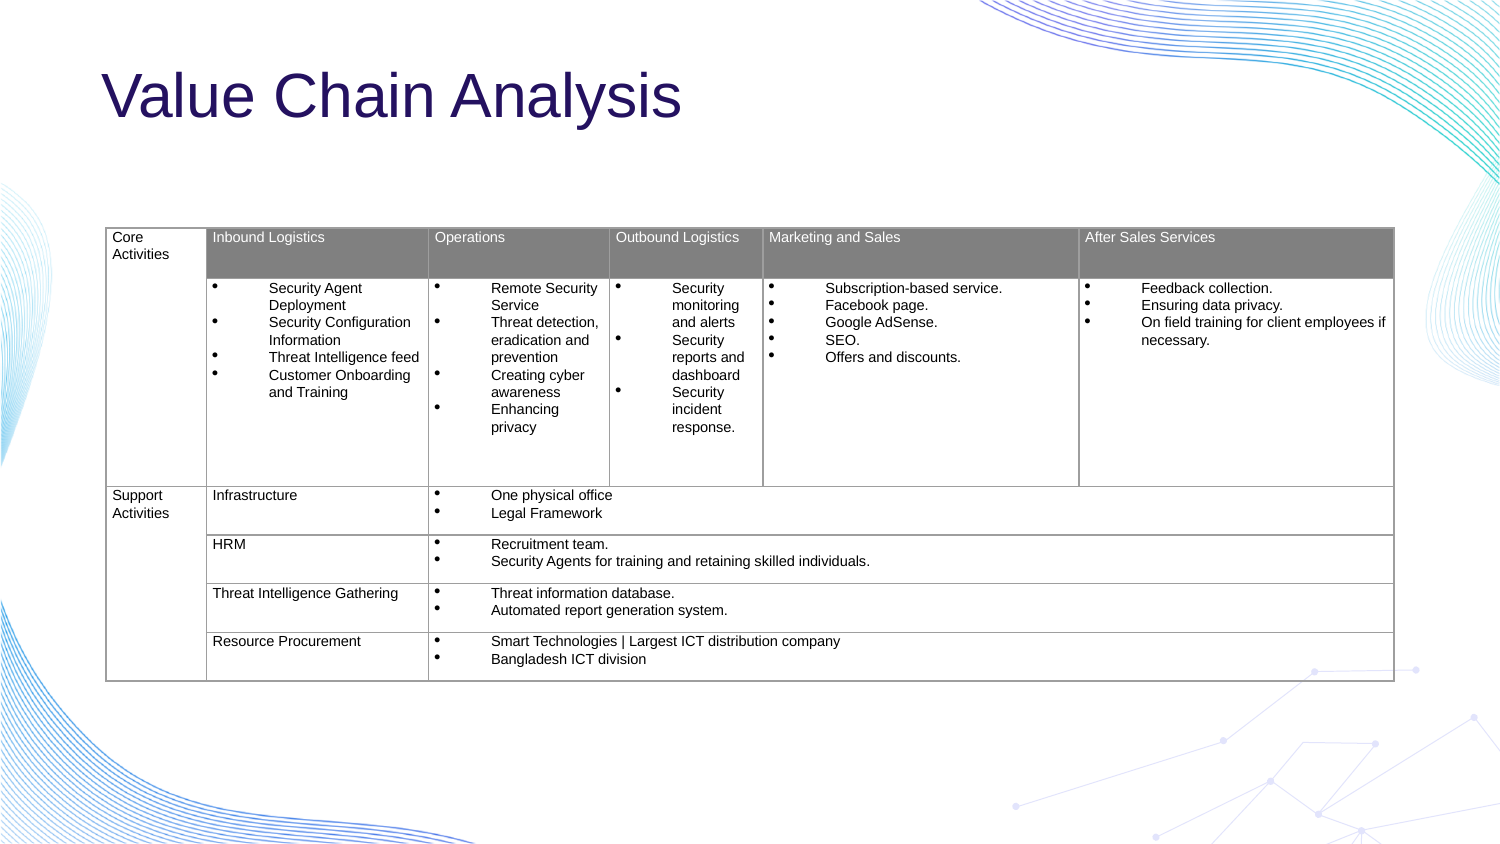

# Value Chain Analysis
| Core Activities | Inbound Logistics | Operations | Outbound Logistics | Marketing and Sales | After Sales Services |
| --- | --- | --- | --- | --- | --- |
|  | Security Agent Deployment Security Configuration Information Threat Intelligence feed Customer Onboarding and Training | Remote Security Service Threat detection, eradication and prevention Creating cyber awareness Enhancing privacy | Security monitoring and alerts Security reports and dashboard Security incident response. | Subscription-based service. Facebook page. Google AdSense. SEO. Offers and discounts. | Feedback collection. Ensuring data privacy. On field training for client employees if necessary. |
| Support Activities | Infrastructure | One physical office Legal Framework |  |  |  |
|  | HRM | Recruitment team. Security Agents for training and retaining skilled individuals. |  |  |  |
|  | Threat Intelligence Gathering | Threat information database. Automated report generation system. |  |  |  |
|  | Resource Procurement | Smart Technologies | Largest ICT distribution company Bangladesh ICT division |  |  |  |